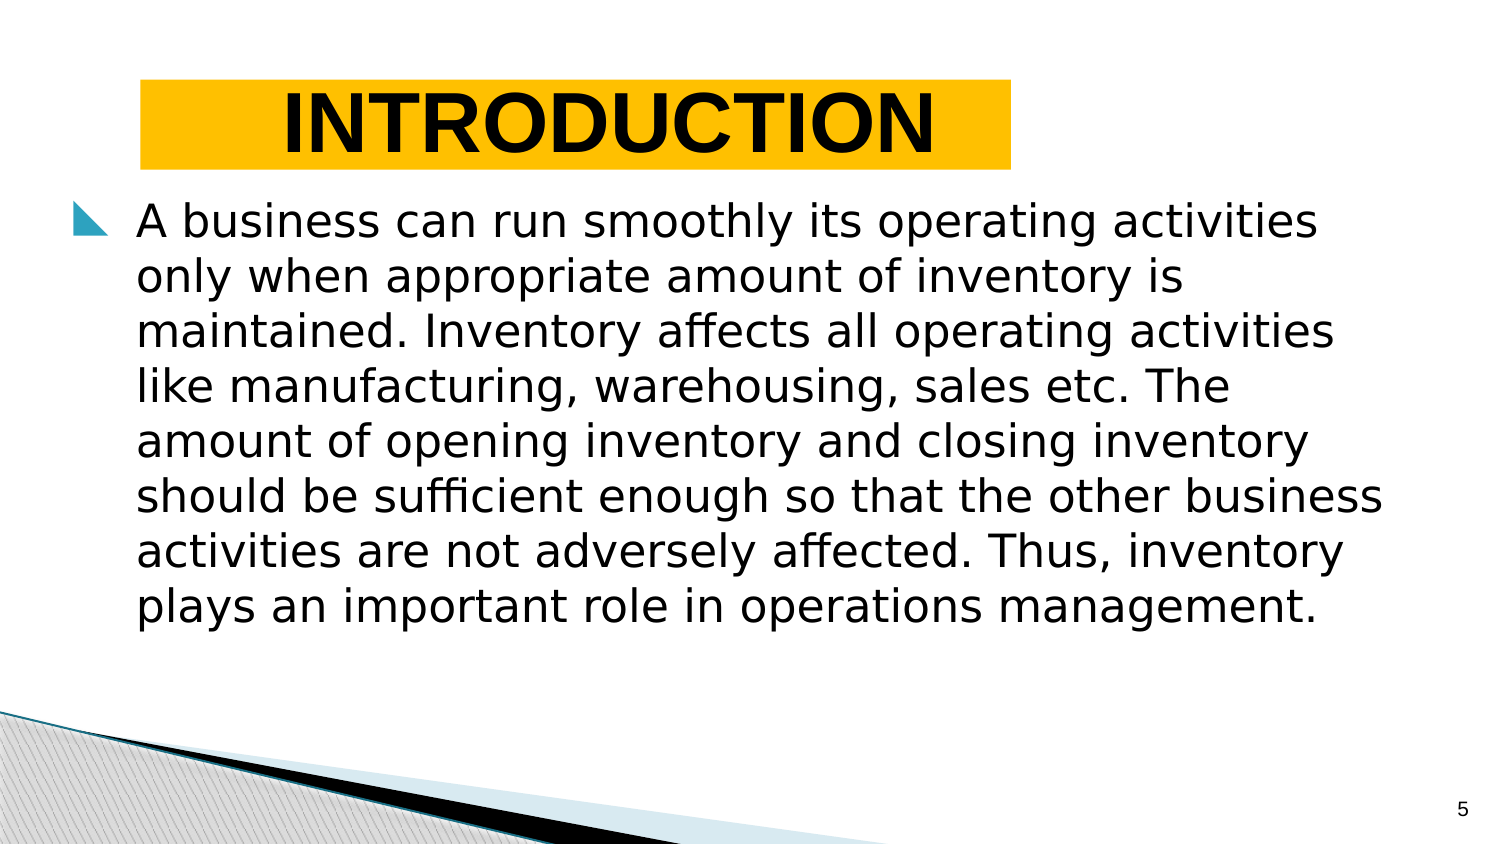

# INTRODUCTION
A business can run smoothly its operating activities only when appropriate amount of inventory is maintained. Inventory affects all operating activities like manufacturing, warehousing, sales etc. The amount of opening inventory and closing inventory should be sufficient enough so that the other business activities are not adversely affected. Thus, inventory plays an important role in operations management.

5